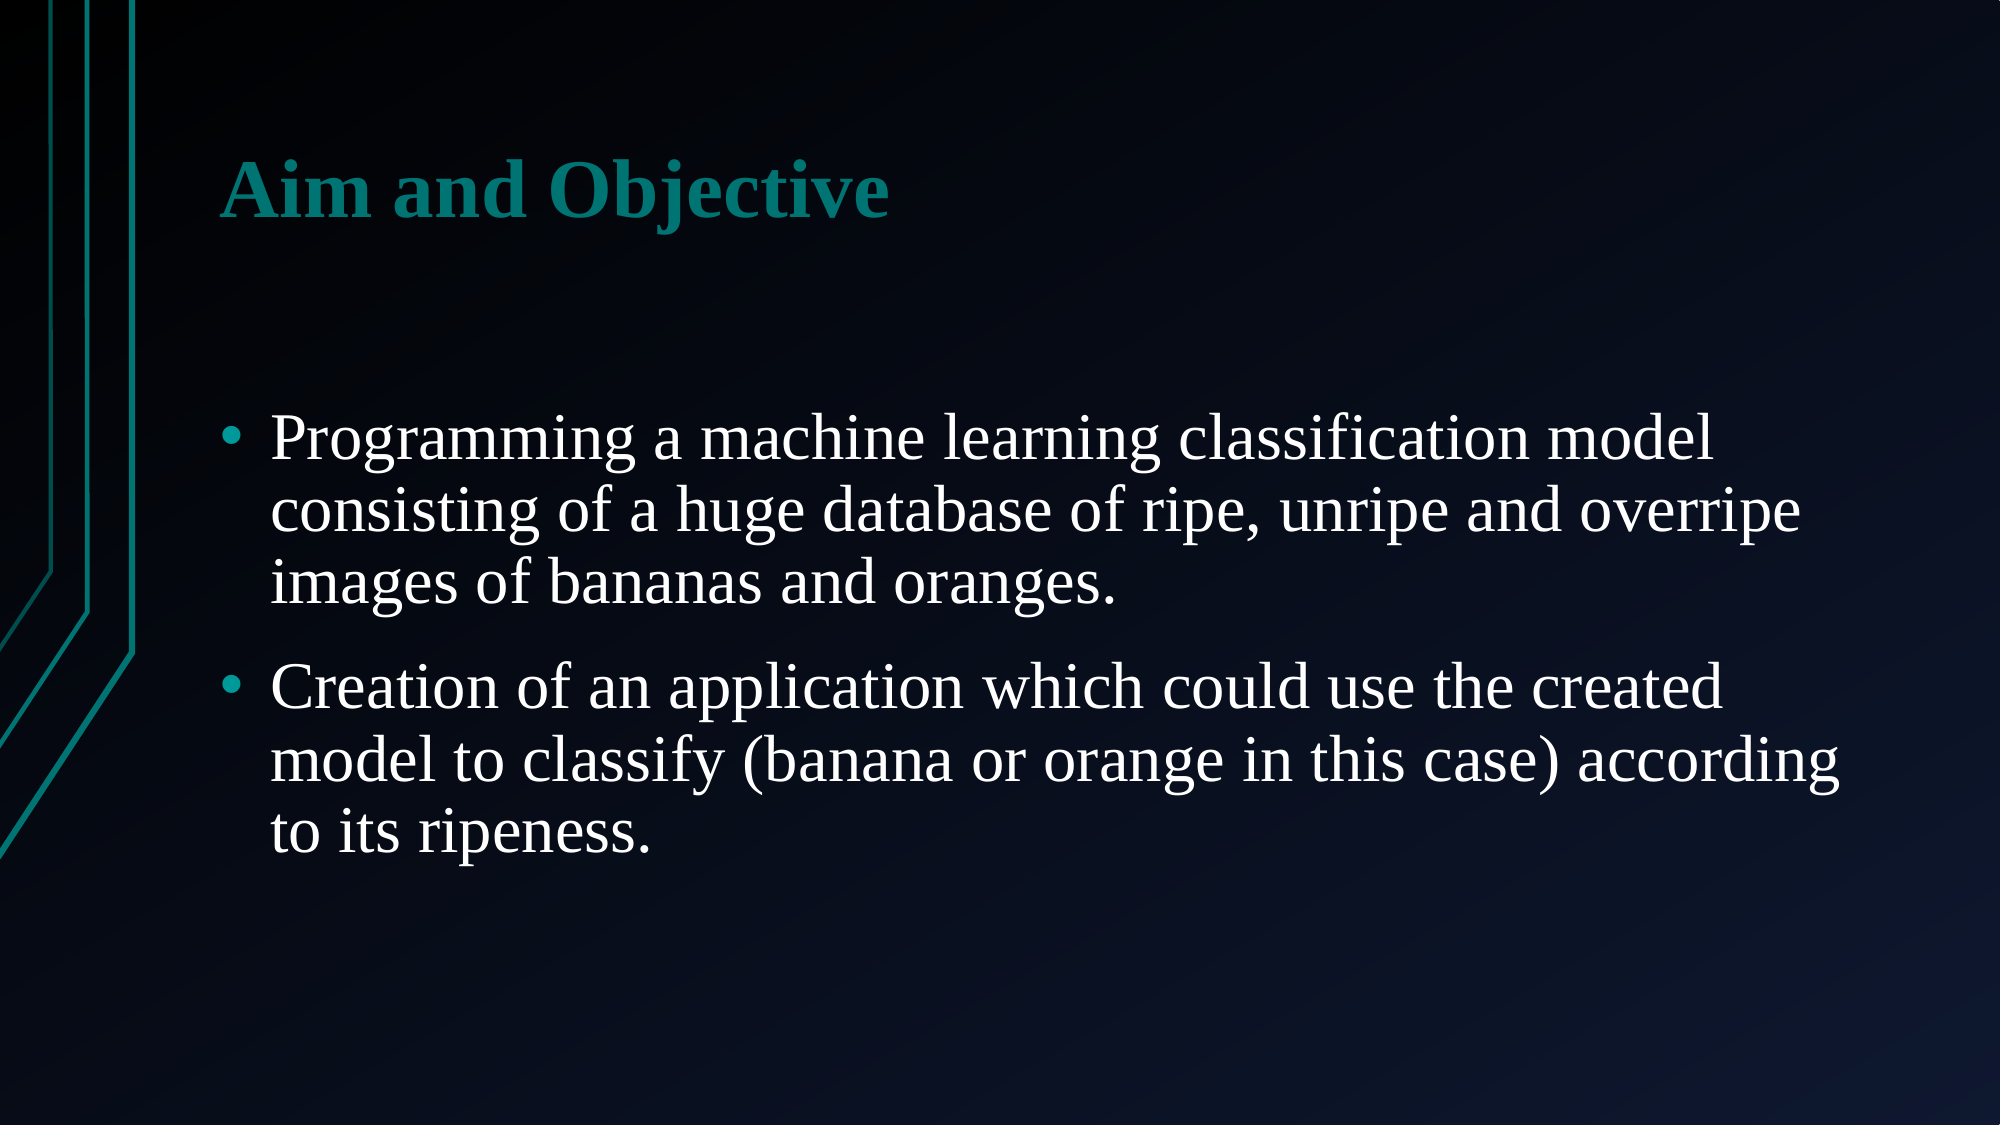

# Aim and Objective

Programming a machine learning classification model consisting of a huge database of ripe, unripe and overripe images of bananas and oranges.
Creation of an application which could use the created model to classify (banana or orange in this case) according to its ripeness.